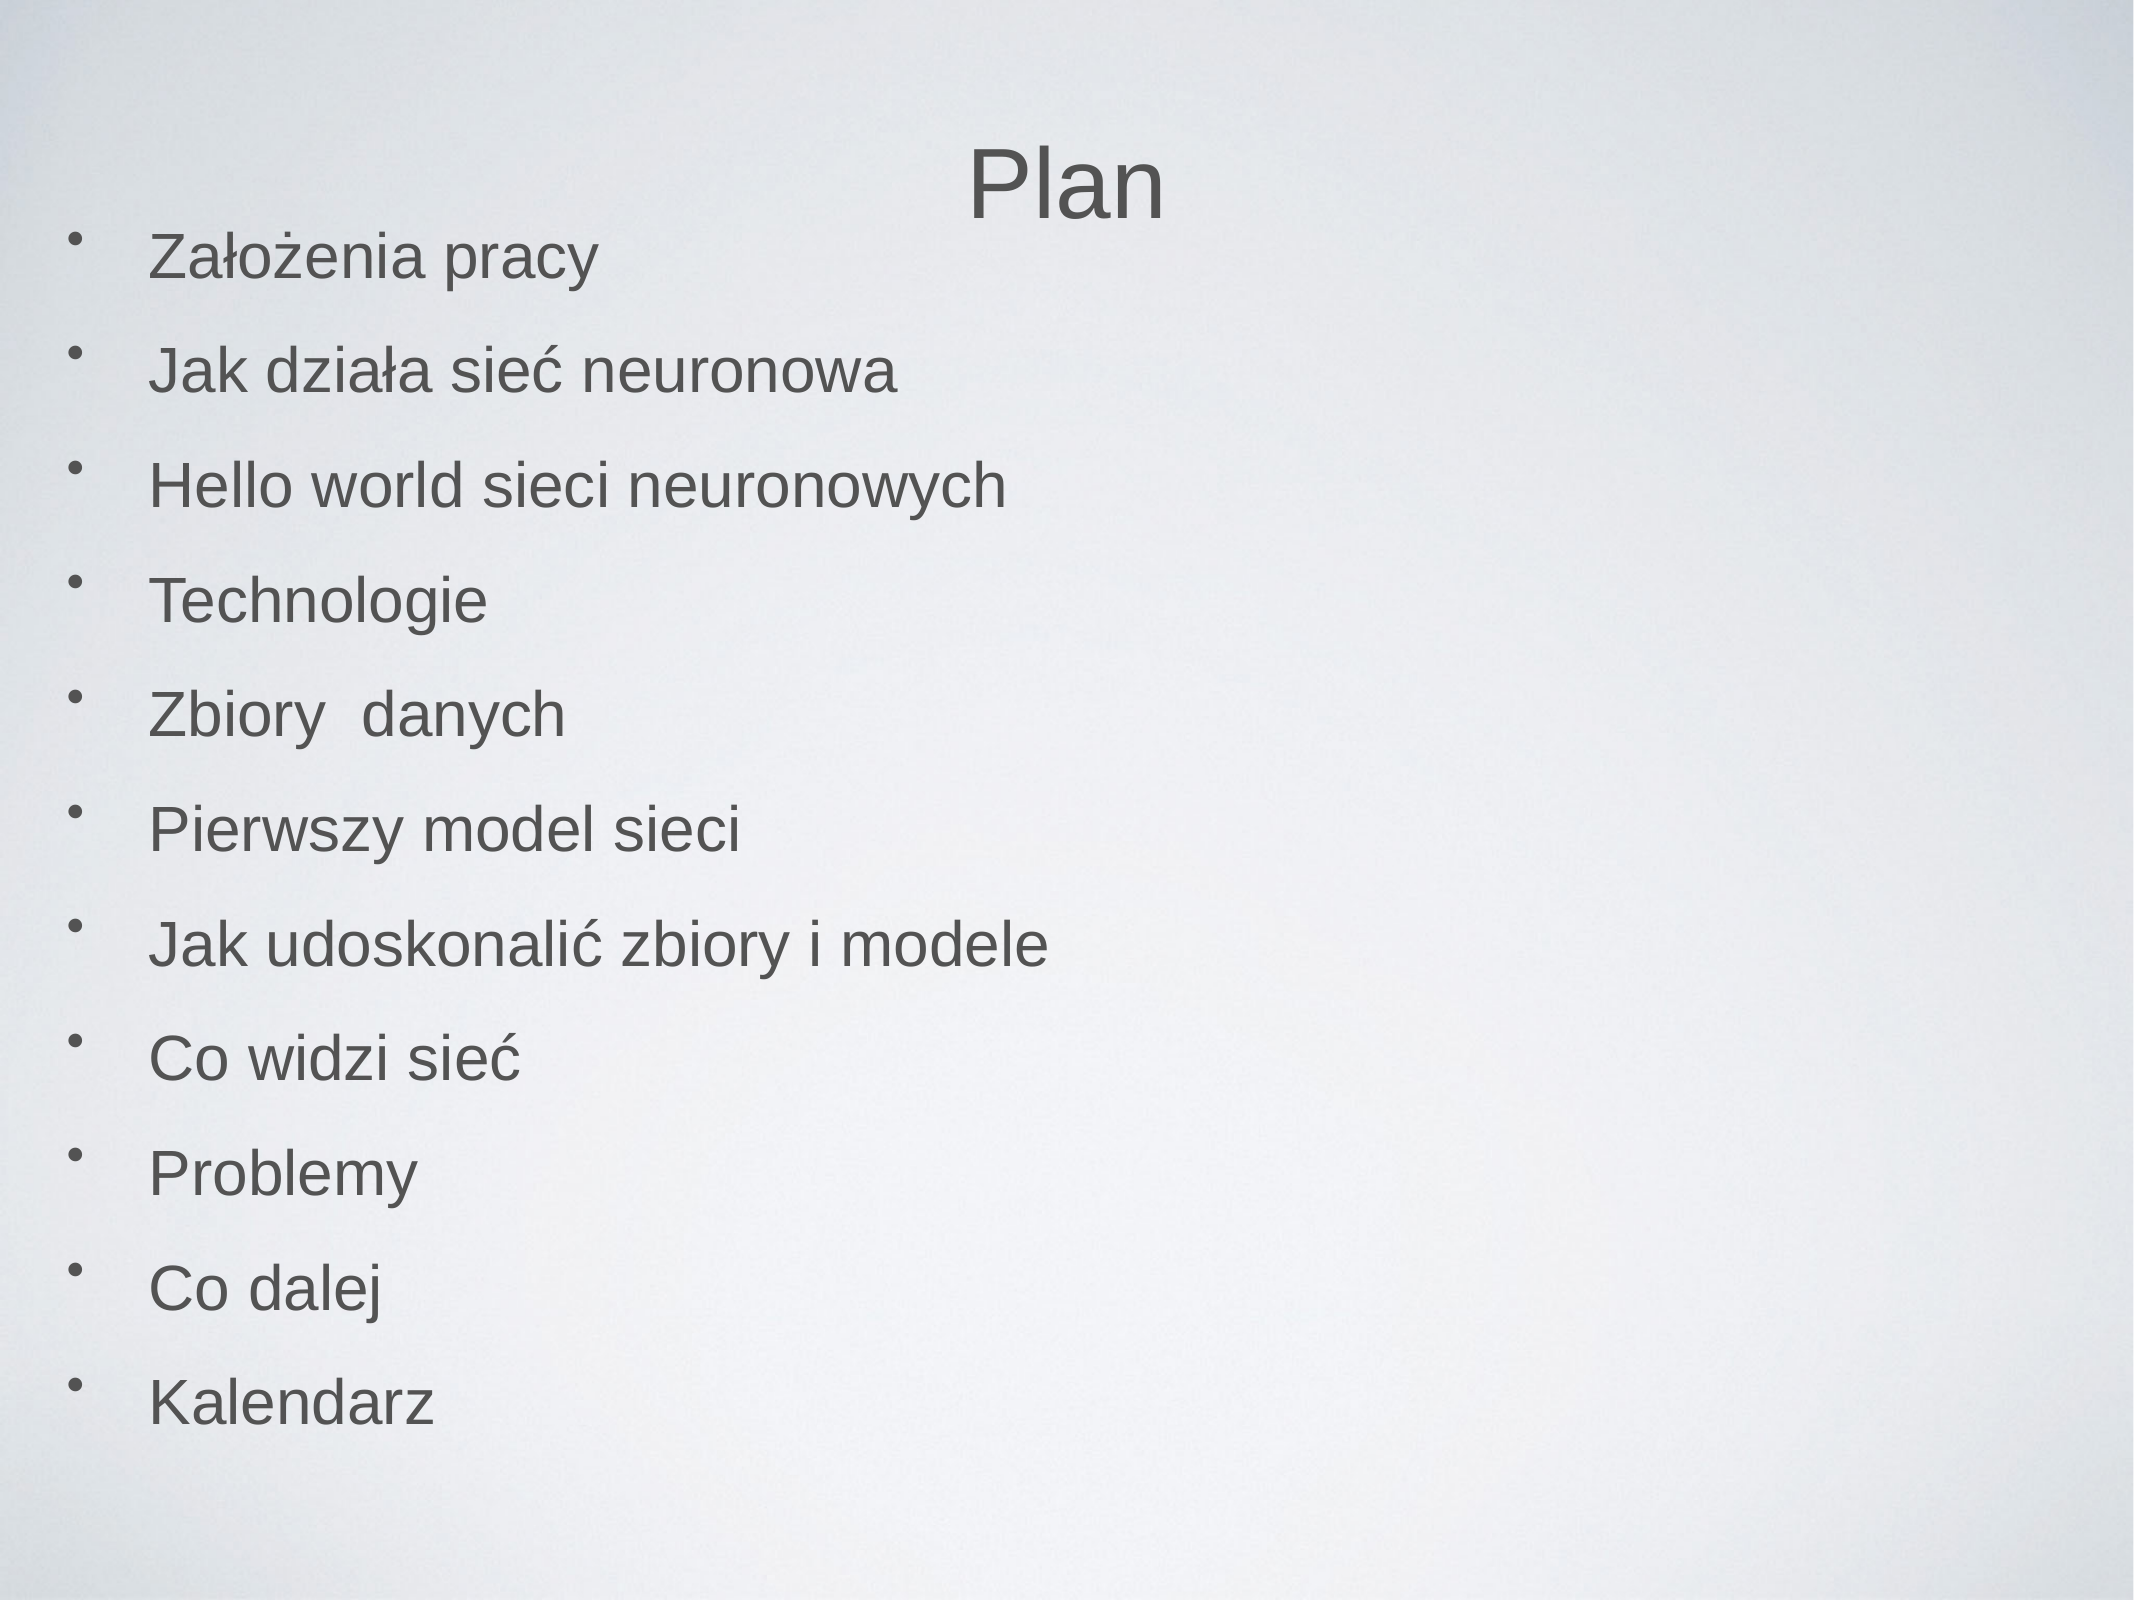

# Plan
Założenia pracy
Jak działa sieć neuronowa
Hello world sieci neuronowych
Technologie
Zbiory  danych
Pierwszy model sieci
Jak udoskonalić zbiory i modele
Co widzi sieć
Problemy
Co dalej
Kalendarz
2